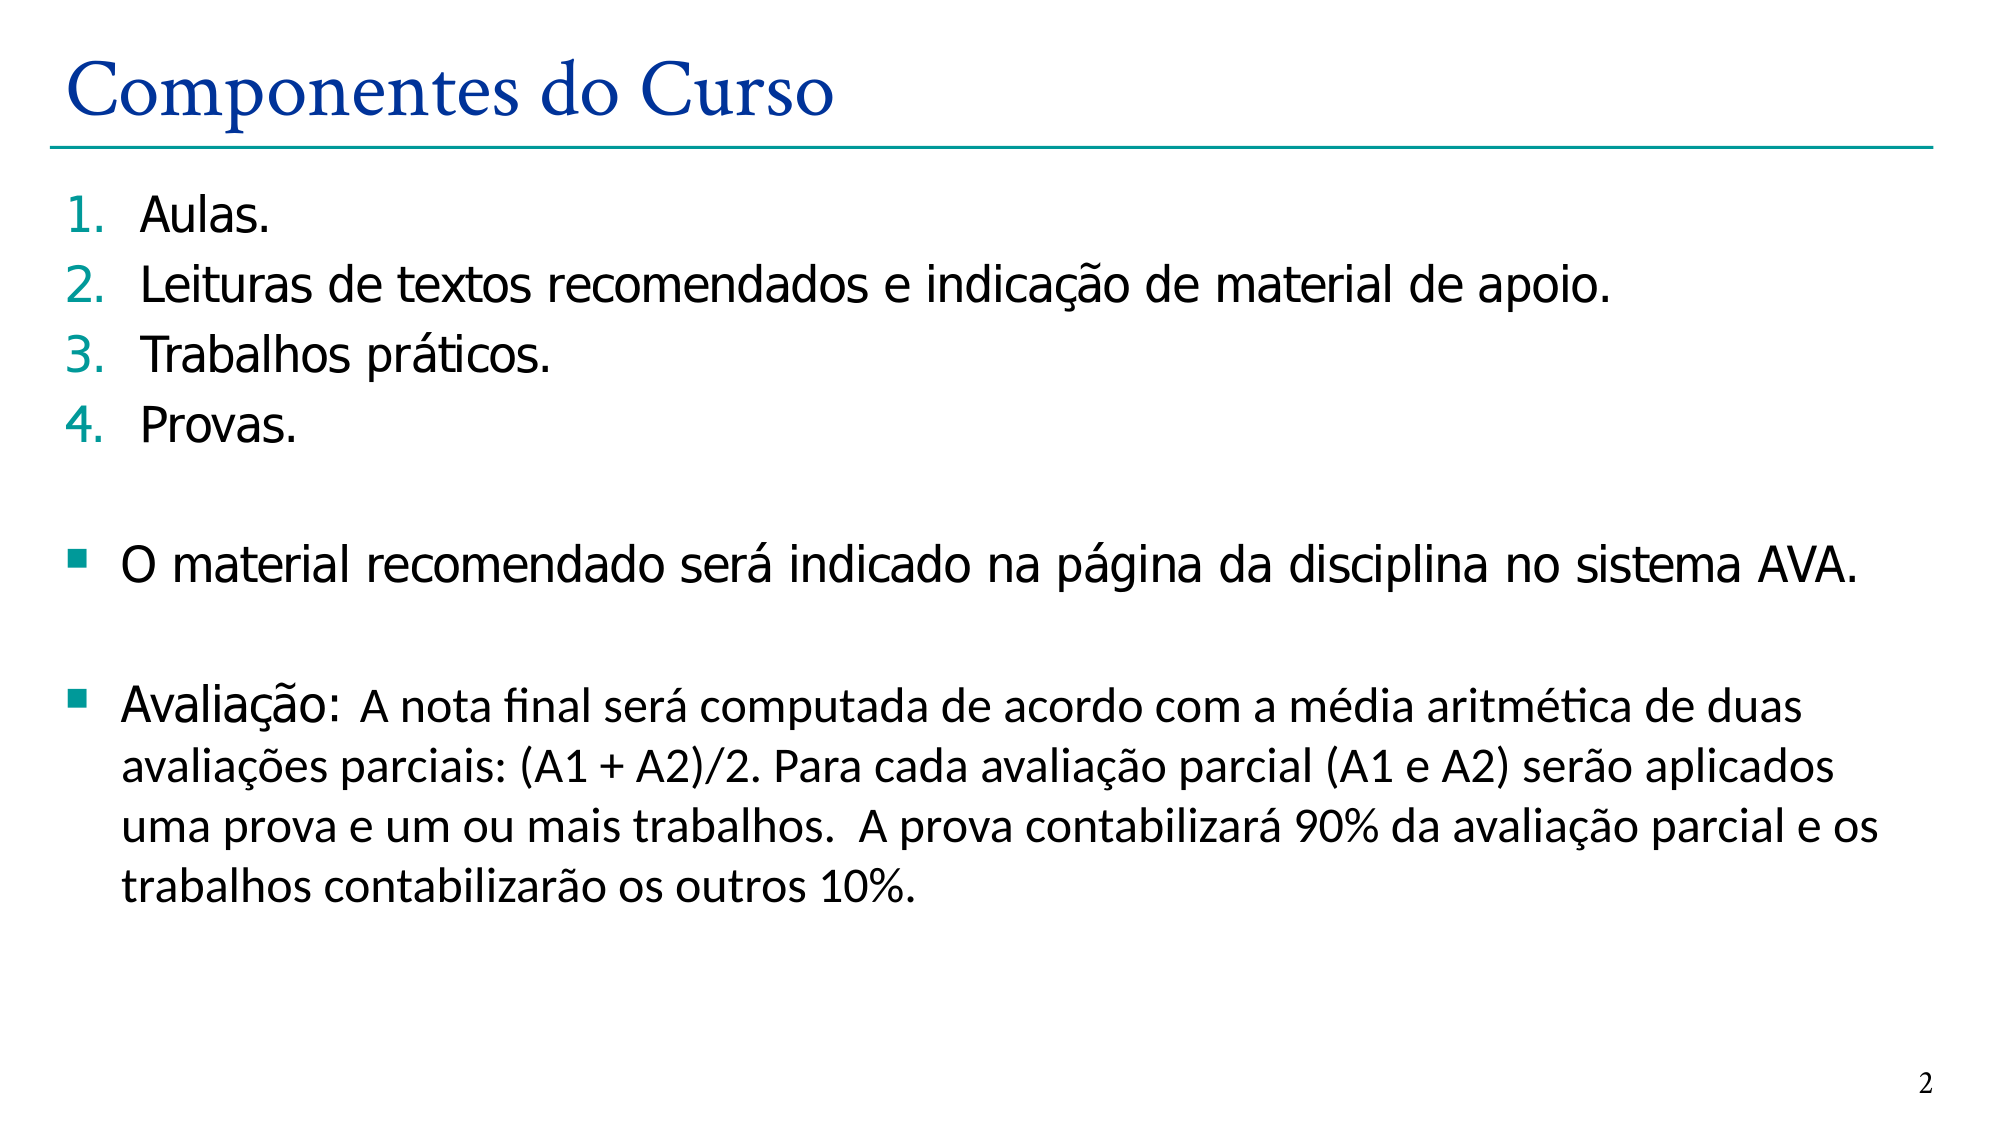

# Componentes do Curso
Aulas.
Leituras de textos recomendados e indicação de material de apoio.
Trabalhos práticos.
Provas.

O material recomendado será indicado na página da disciplina no sistema AVA.

Avaliação: A nota final será computada de acordo com a média aritmética de duas avaliações parciais: (A1 + A2)/2. Para cada avaliação parcial (A1 e A2) serão aplicados uma prova e um ou mais trabalhos.  A prova contabilizará 90% da avaliação parcial e os trabalhos contabilizarão os outros 10%.

2